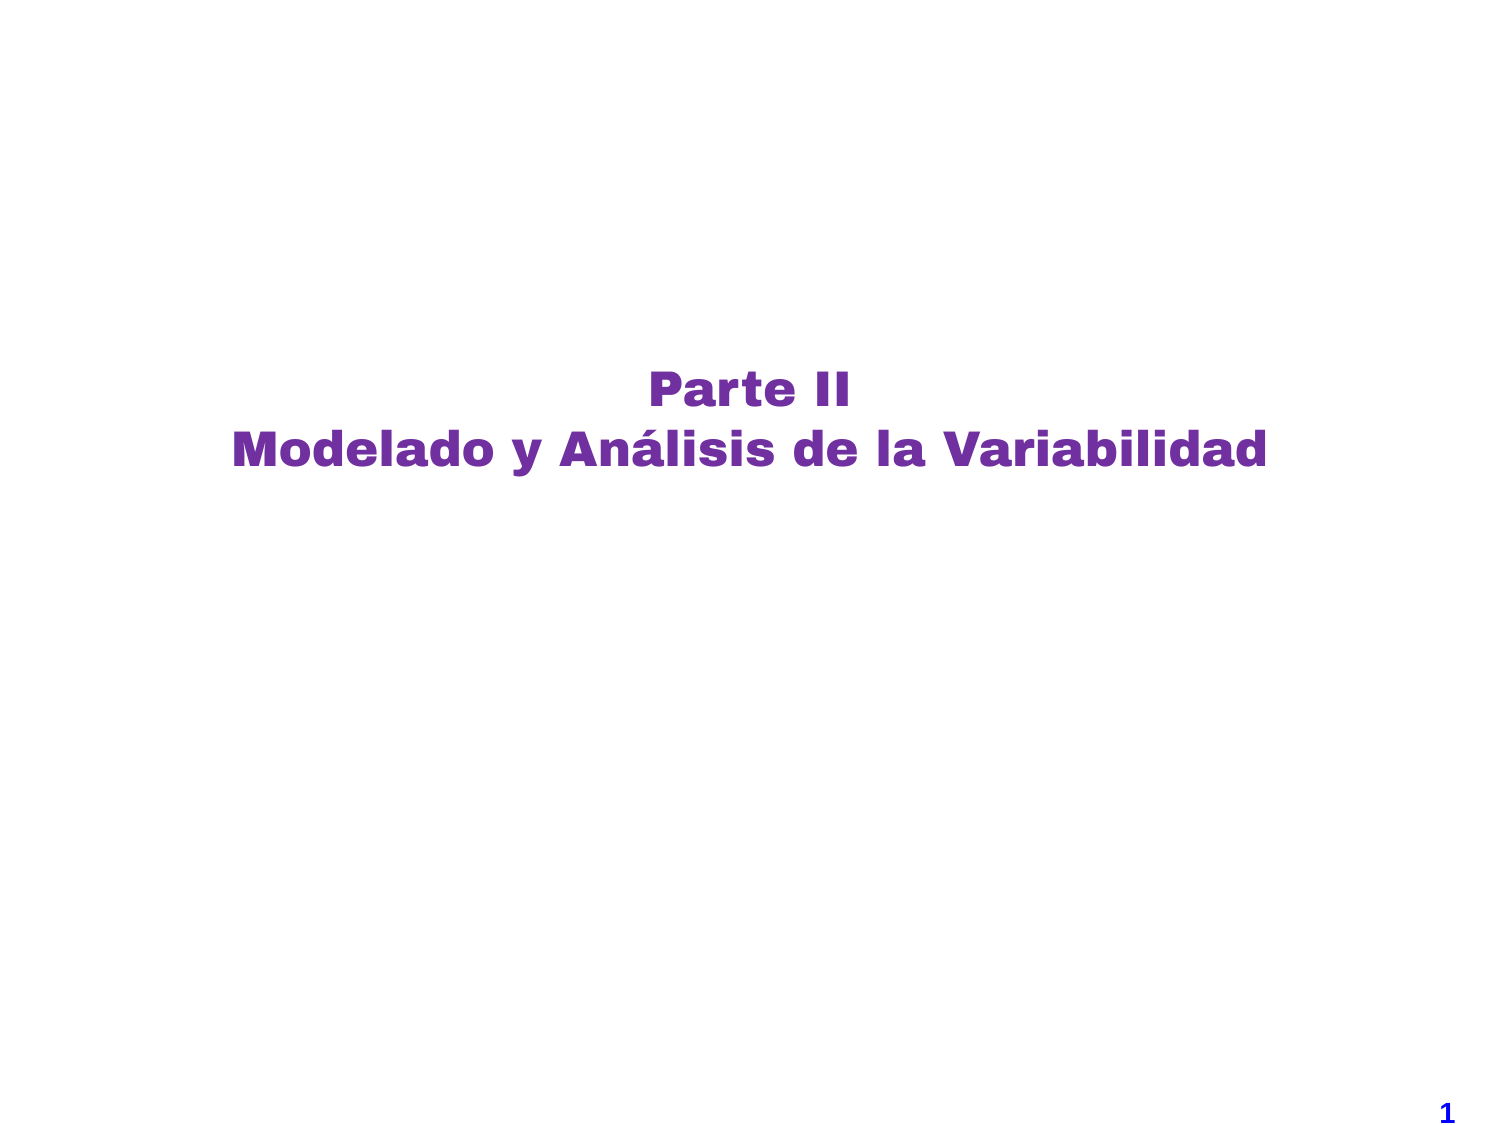

# Parte II Modelado y Análisis de la Variabilidad